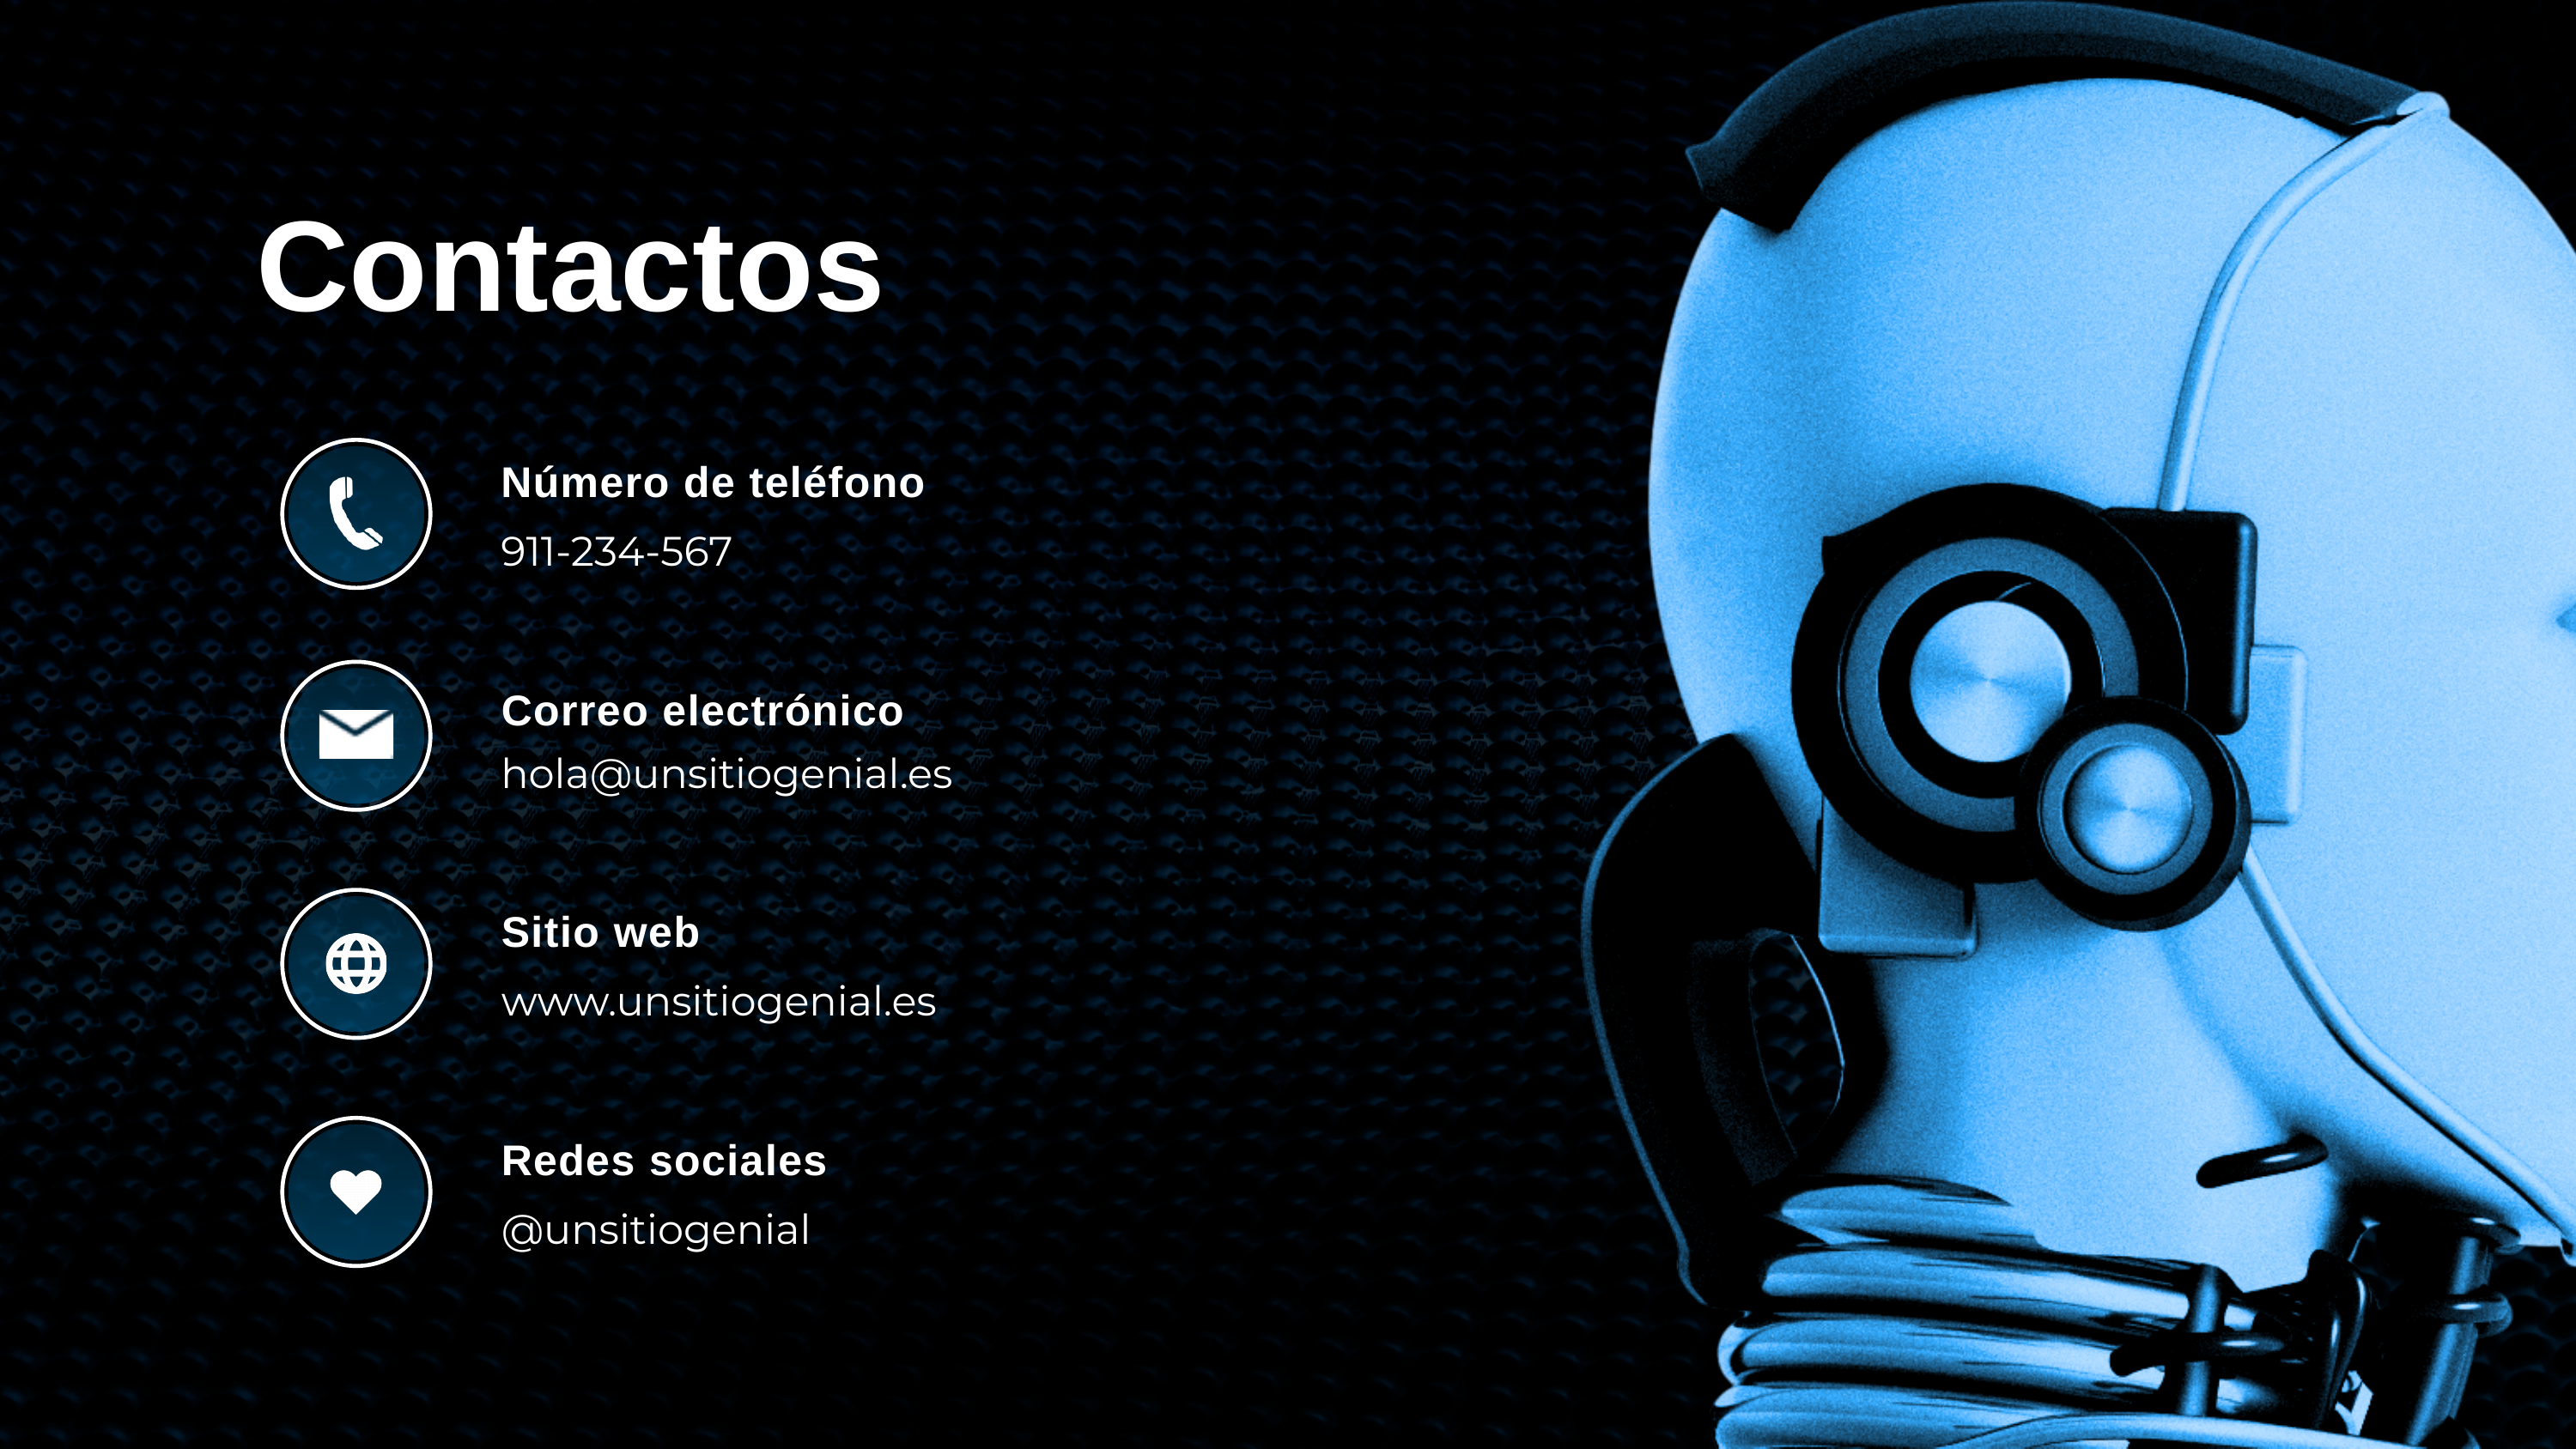

Contactos

Número de teléfono
911-234-567

Correo electrónico
hola@unsitiogenial.es

Sitio web
www.unsitiogenial.es

Redes sociales
@unsitiogenial